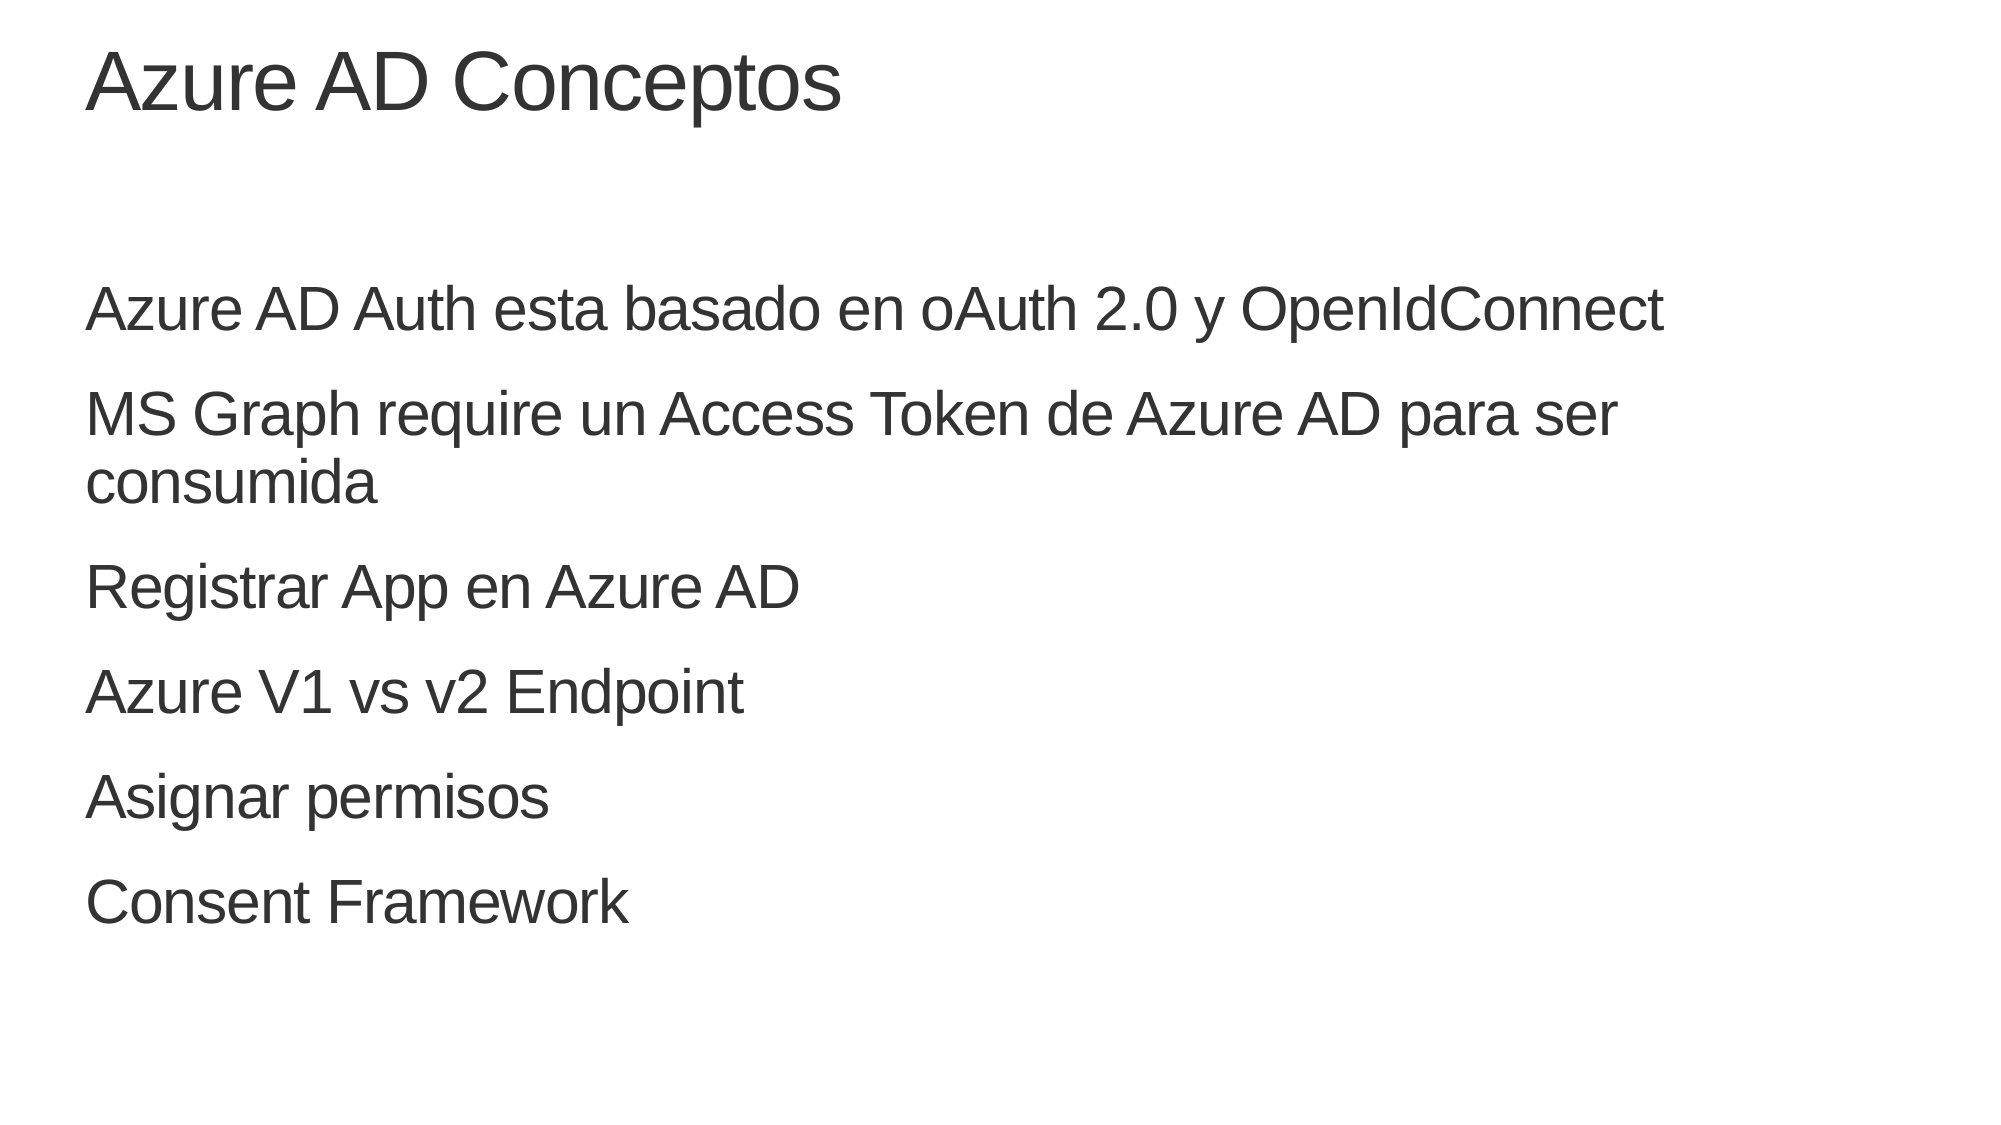

# Azure AD Conceptos
Azure AD Auth esta basado en oAuth 2.0 y OpenIdConnect
MS Graph require un Access Token de Azure AD para ser consumida
Registrar App en Azure AD
Azure V1 vs v2 Endpoint
Asignar permisos
Consent Framework